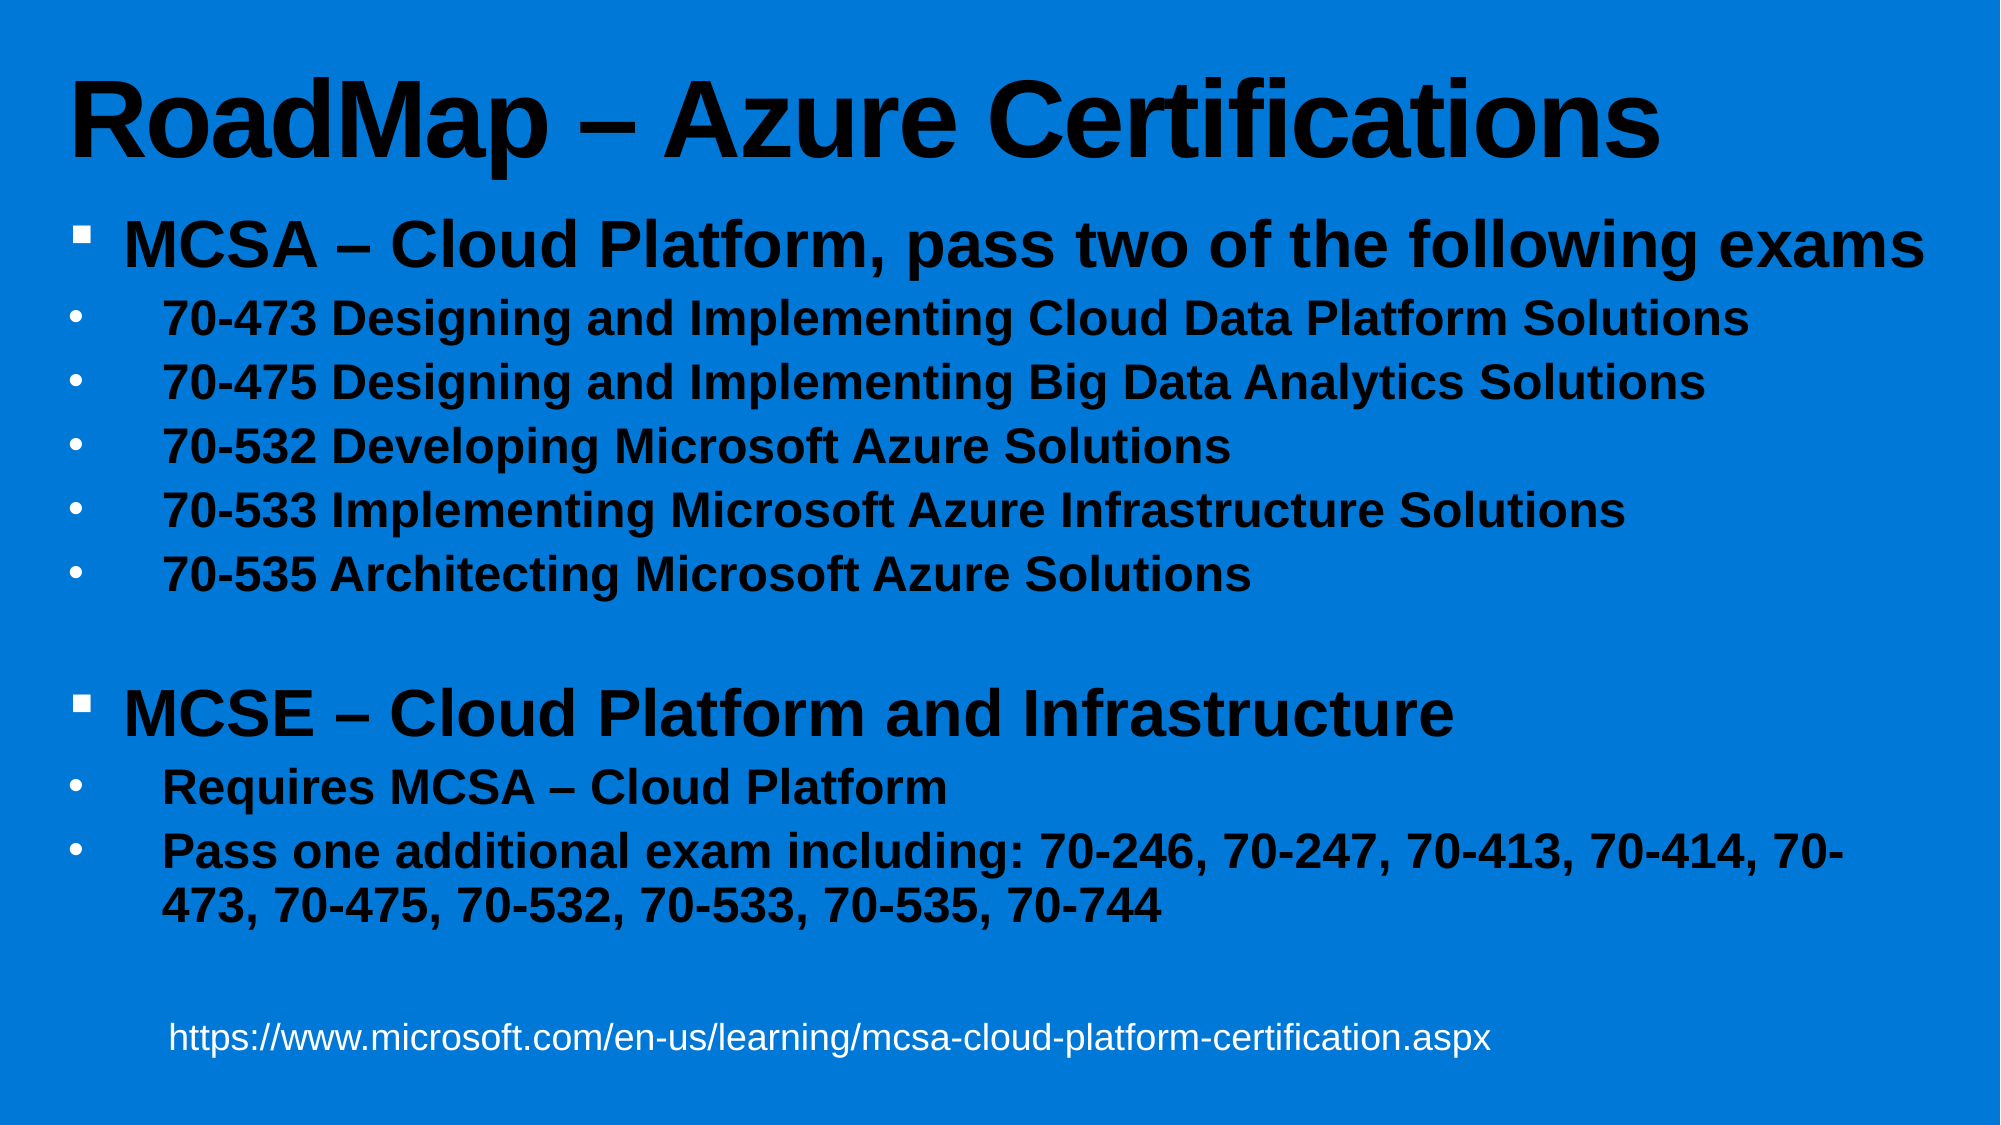

# RoadMap – Azure Certifications
MCSA – Cloud Platform, pass two of the following exams
70-473 Designing and Implementing Cloud Data Platform Solutions
70-475 Designing and Implementing Big Data Analytics Solutions
70-532 Developing Microsoft Azure Solutions
70-533 Implementing Microsoft Azure Infrastructure Solutions
70-535 Architecting Microsoft Azure Solutions

MCSE – Cloud Platform and Infrastructure
Requires MCSA – Cloud Platform
Pass one additional exam including: 70-246, 70-247, 70-413, 70-414, 70-473, 70-475, 70-532, 70-533, 70-535, 70-744

https://www.microsoft.com/en-us/learning/mcsa-cloud-platform-certification.aspx